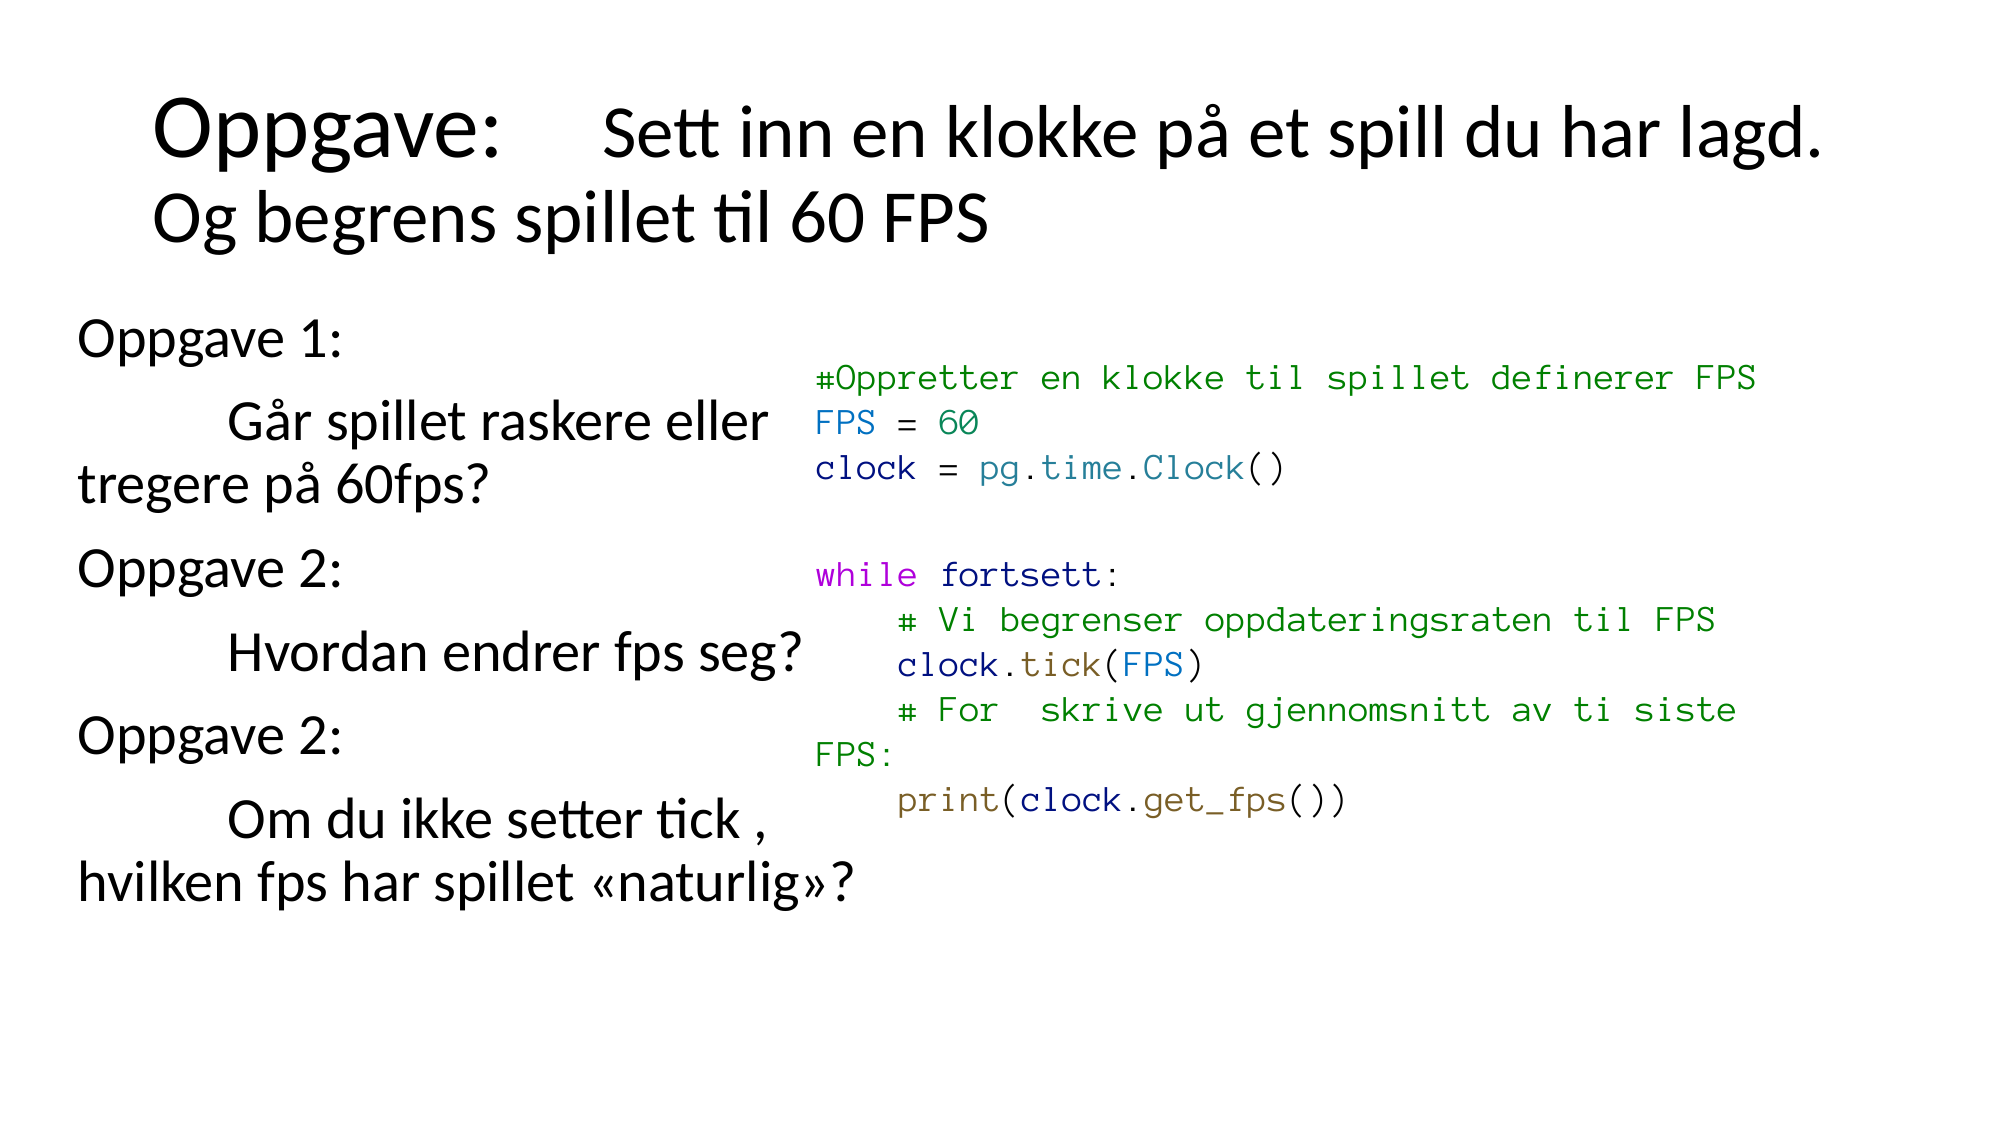

# Oppgave:	Sett inn en klokke på et spill du har lagd. Og begrens spillet til 60 FPS
Oppgave 1:
	Går spillet raskere eller tregere på 60fps?
Oppgave 2:
	Hvordan endrer fps seg?
Oppgave 2:
	Om du ikke setter tick , hvilken fps har spillet «naturlig»?
#Oppretter en klokke til spillet definerer FPS
FPS = 60
clock = pg.time.Clock()
while fortsett:
    # Vi begrenser oppdateringsraten til FPS
    clock.tick(FPS)
    # For  skrive ut gjennomsnitt av ti siste FPS:
    print(clock.get_fps())